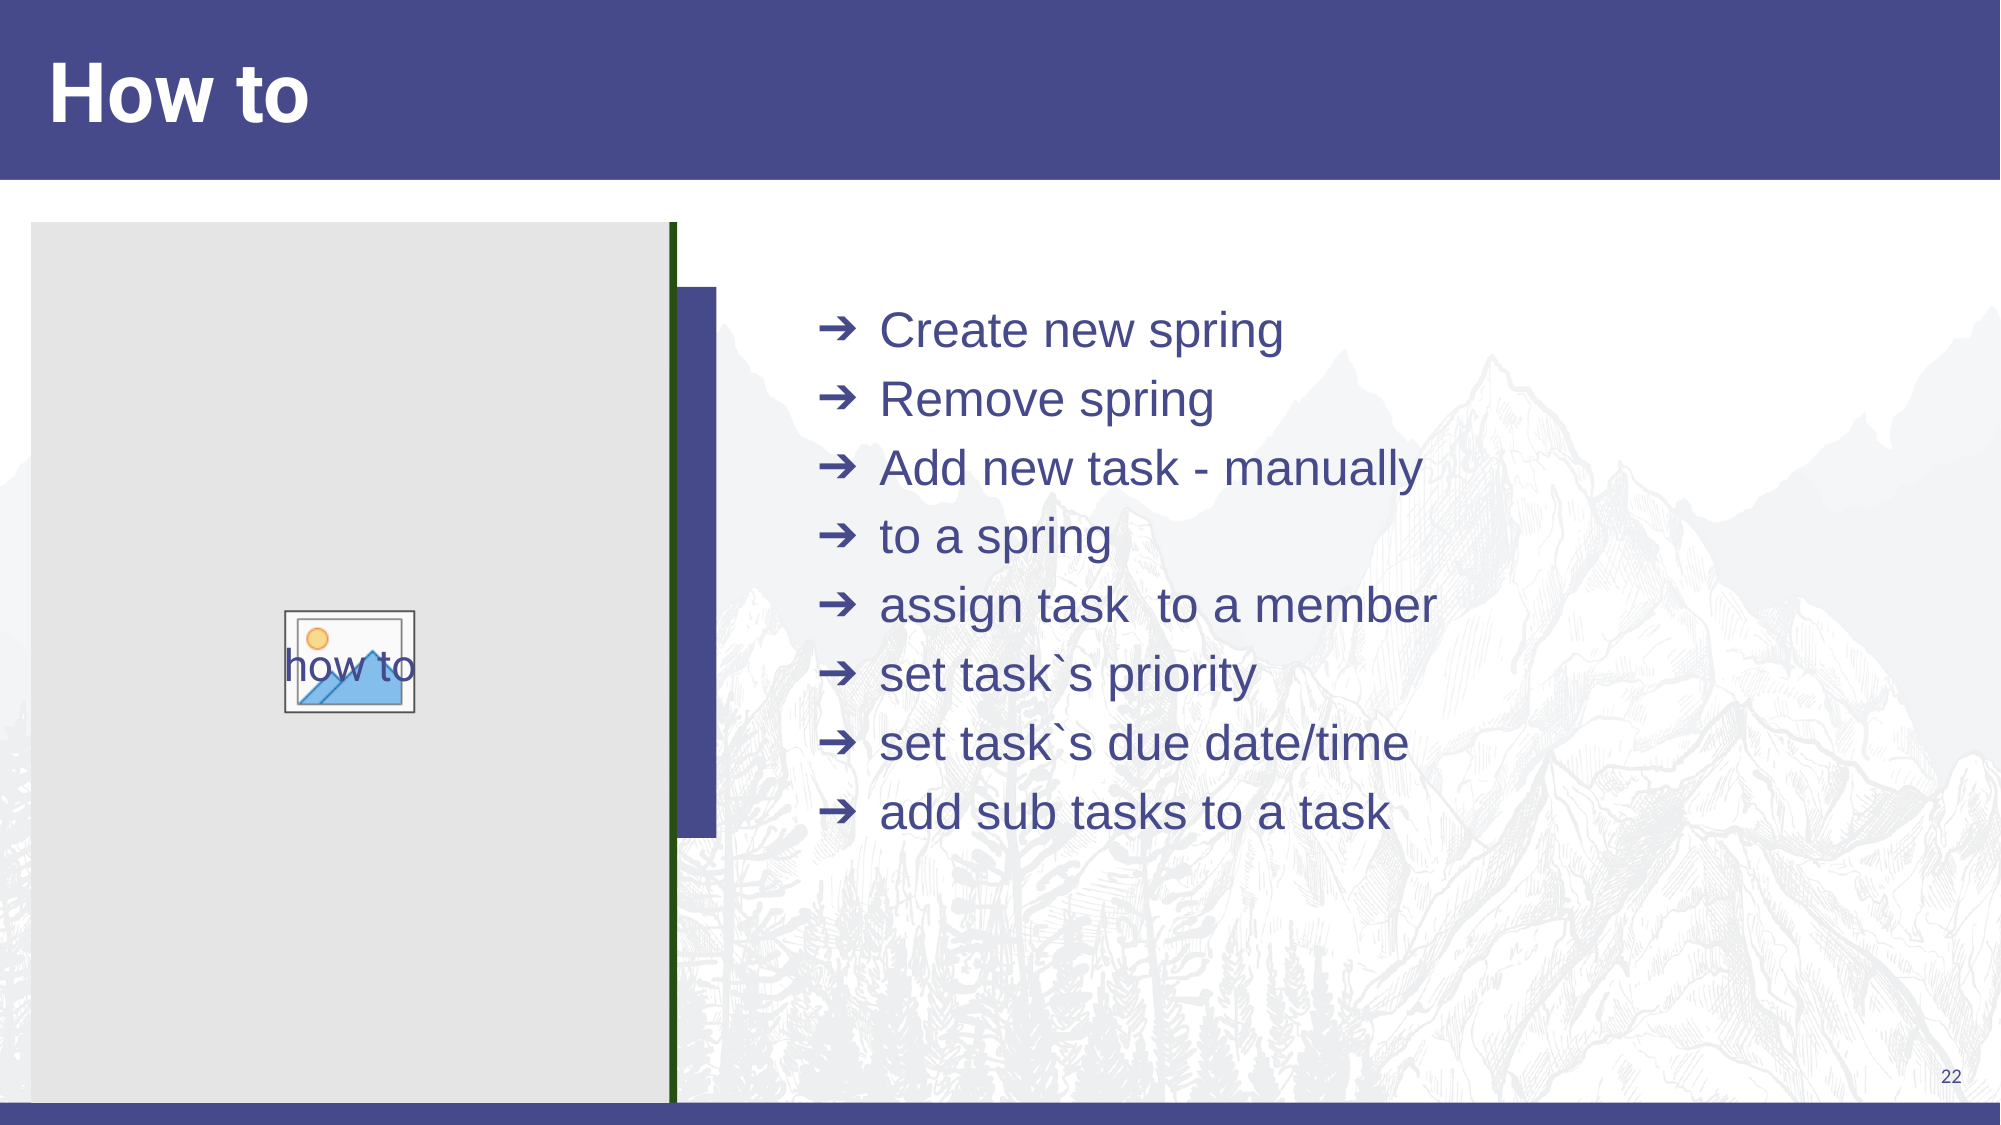

# How to

Create new spring
Remove spring
Add new task - manually
to a spring
assign task  to a member
set task`s priority
set task`s due date/time
add sub tasks to a task

how to
22